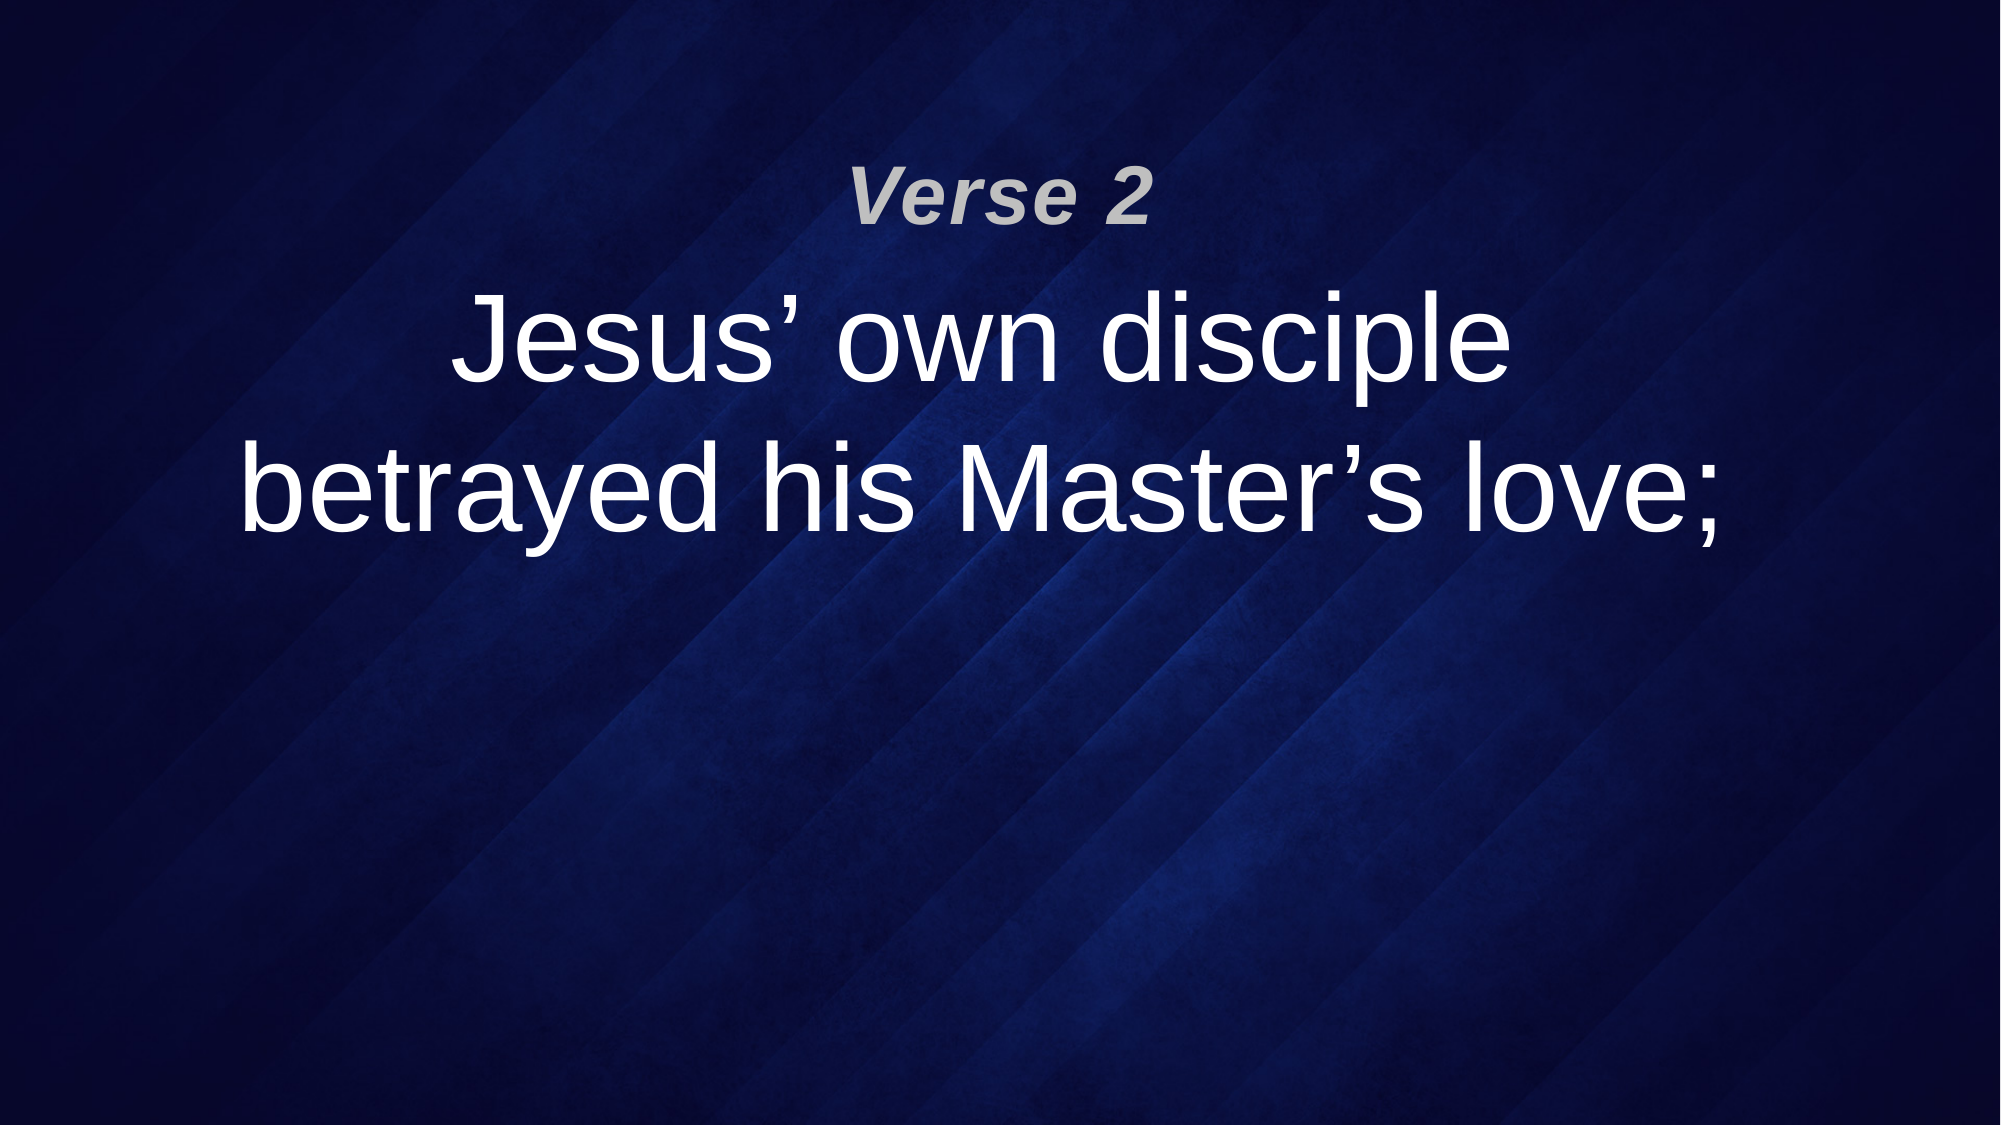

Verse 2
# Jesus’ own disciple betrayed his Master’s love;